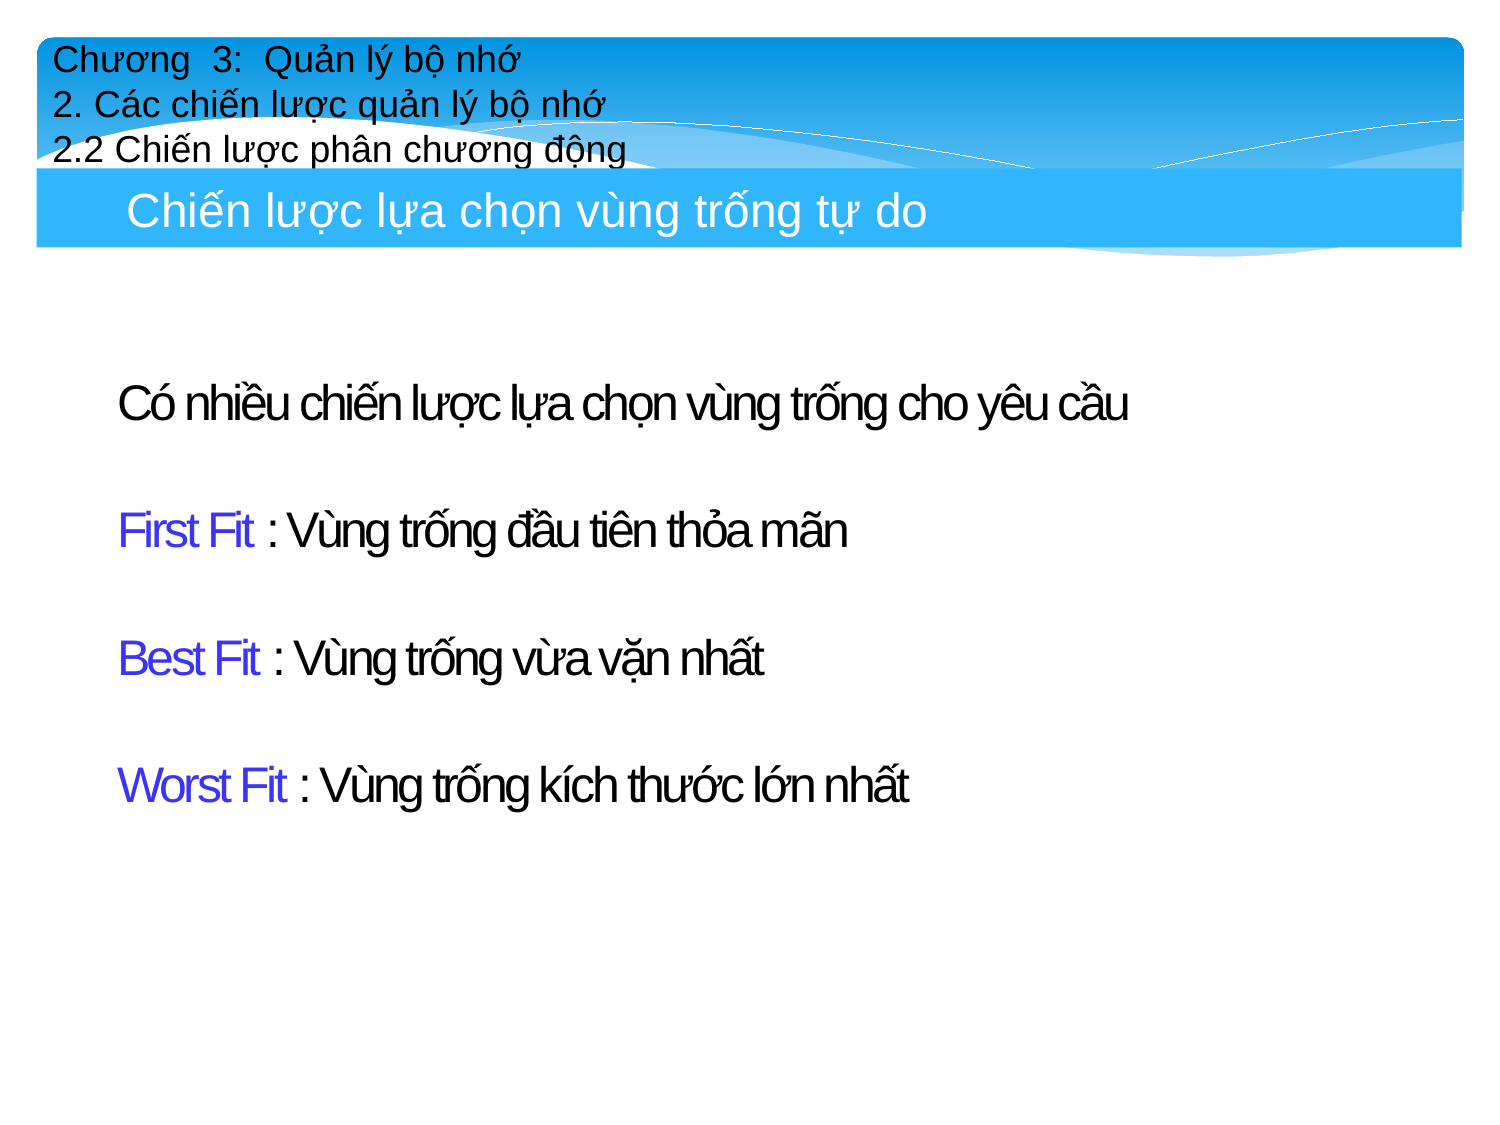

Chương  3:  Quản lý bộ nhớ
2. Các chiến lược quản lý bộ nhớ
2.2 Chiến lược phân chương động
Chiến lược lựa chọn vùng trống tự do
Có nhiều chiến lược lựa chọn vùng trống cho yêu cầu

First Fit : Vùng trống đầu tiên thỏa mãn

Best Fit : Vùng trống vừa vặn nhất

Worst Fit : Vùng trống kích thước lớn nhất